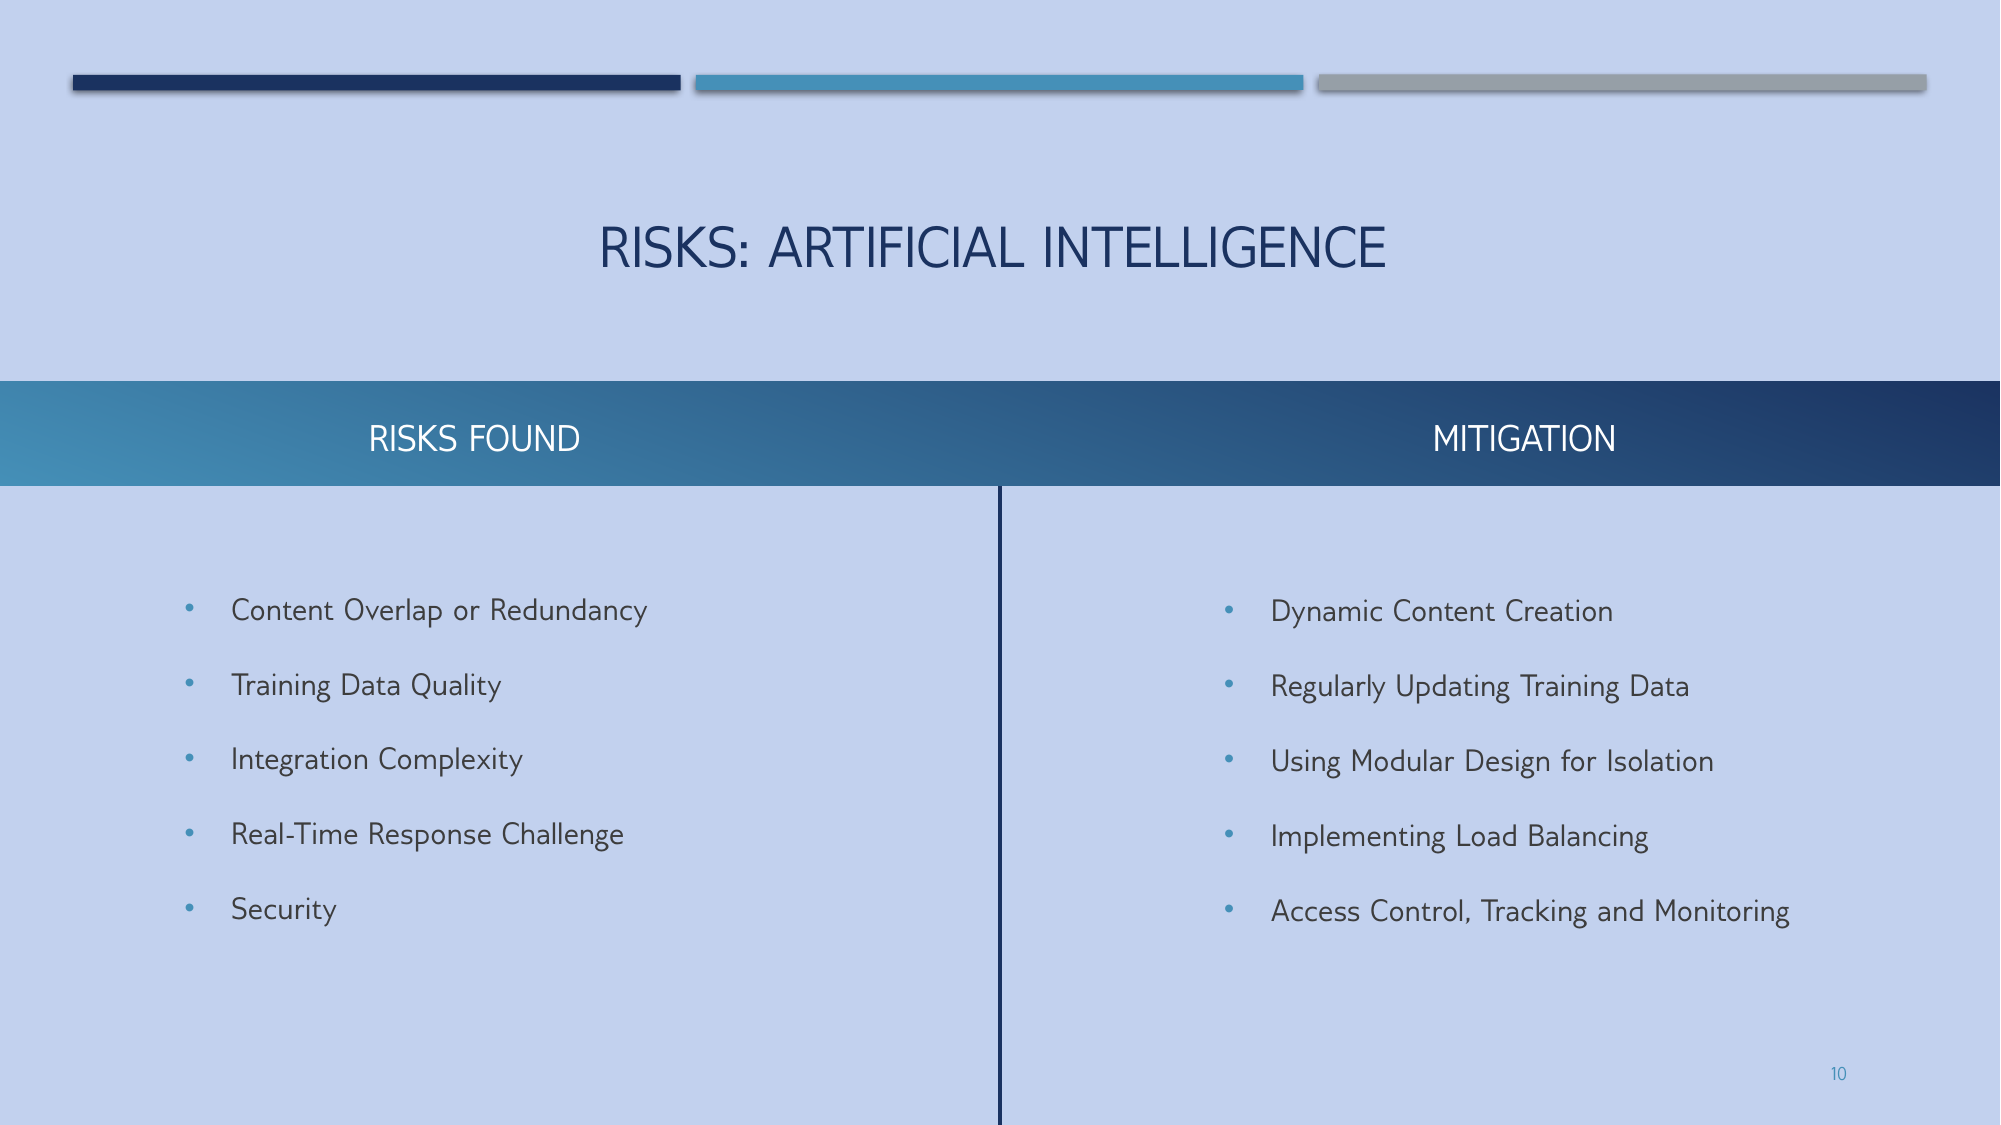

# Risks: artificial intelligence
Risks found
mitigation
Content Overlap or Redundancy
Training Data Quality
Integration Complexity
Real-Time Response Challenge
Security
Dynamic Content Creation
Regularly Updating Training Data
Using Modular Design for Isolation
Implementing Load Balancing
Access Control, Tracking and Monitoring
10